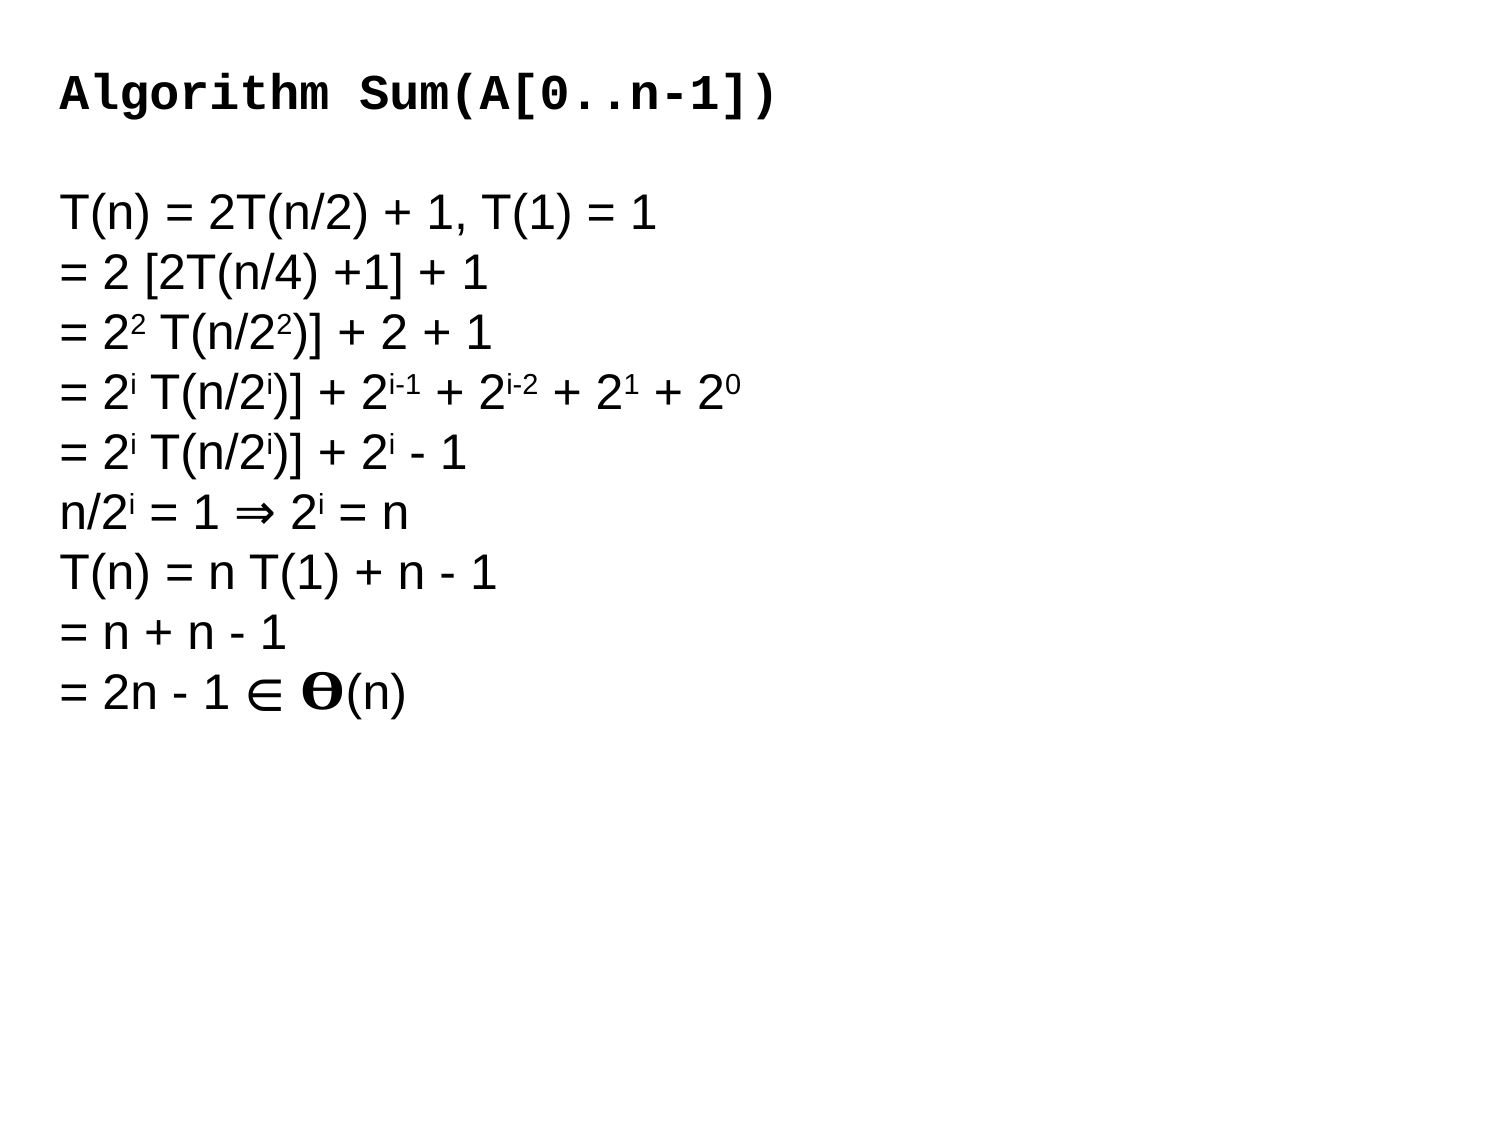

Algorithm Sum(A[0..n-1])

T(n) = 2T(n/2) + 1, T(1) = 1
= 2 [2T(n/4) +1] + 1
= 22 T(n/22)] + 2 + 1
= 2i T(n/2i)] + 2i-1 + 2i-2 + 21 + 20
= 2i T(n/2i)] + 2i - 1
n/2i = 1 ⇒ 2i = n
T(n) = n T(1) + n - 1
= n + n - 1
= 2n - 1 ∈ 𝚹(n)